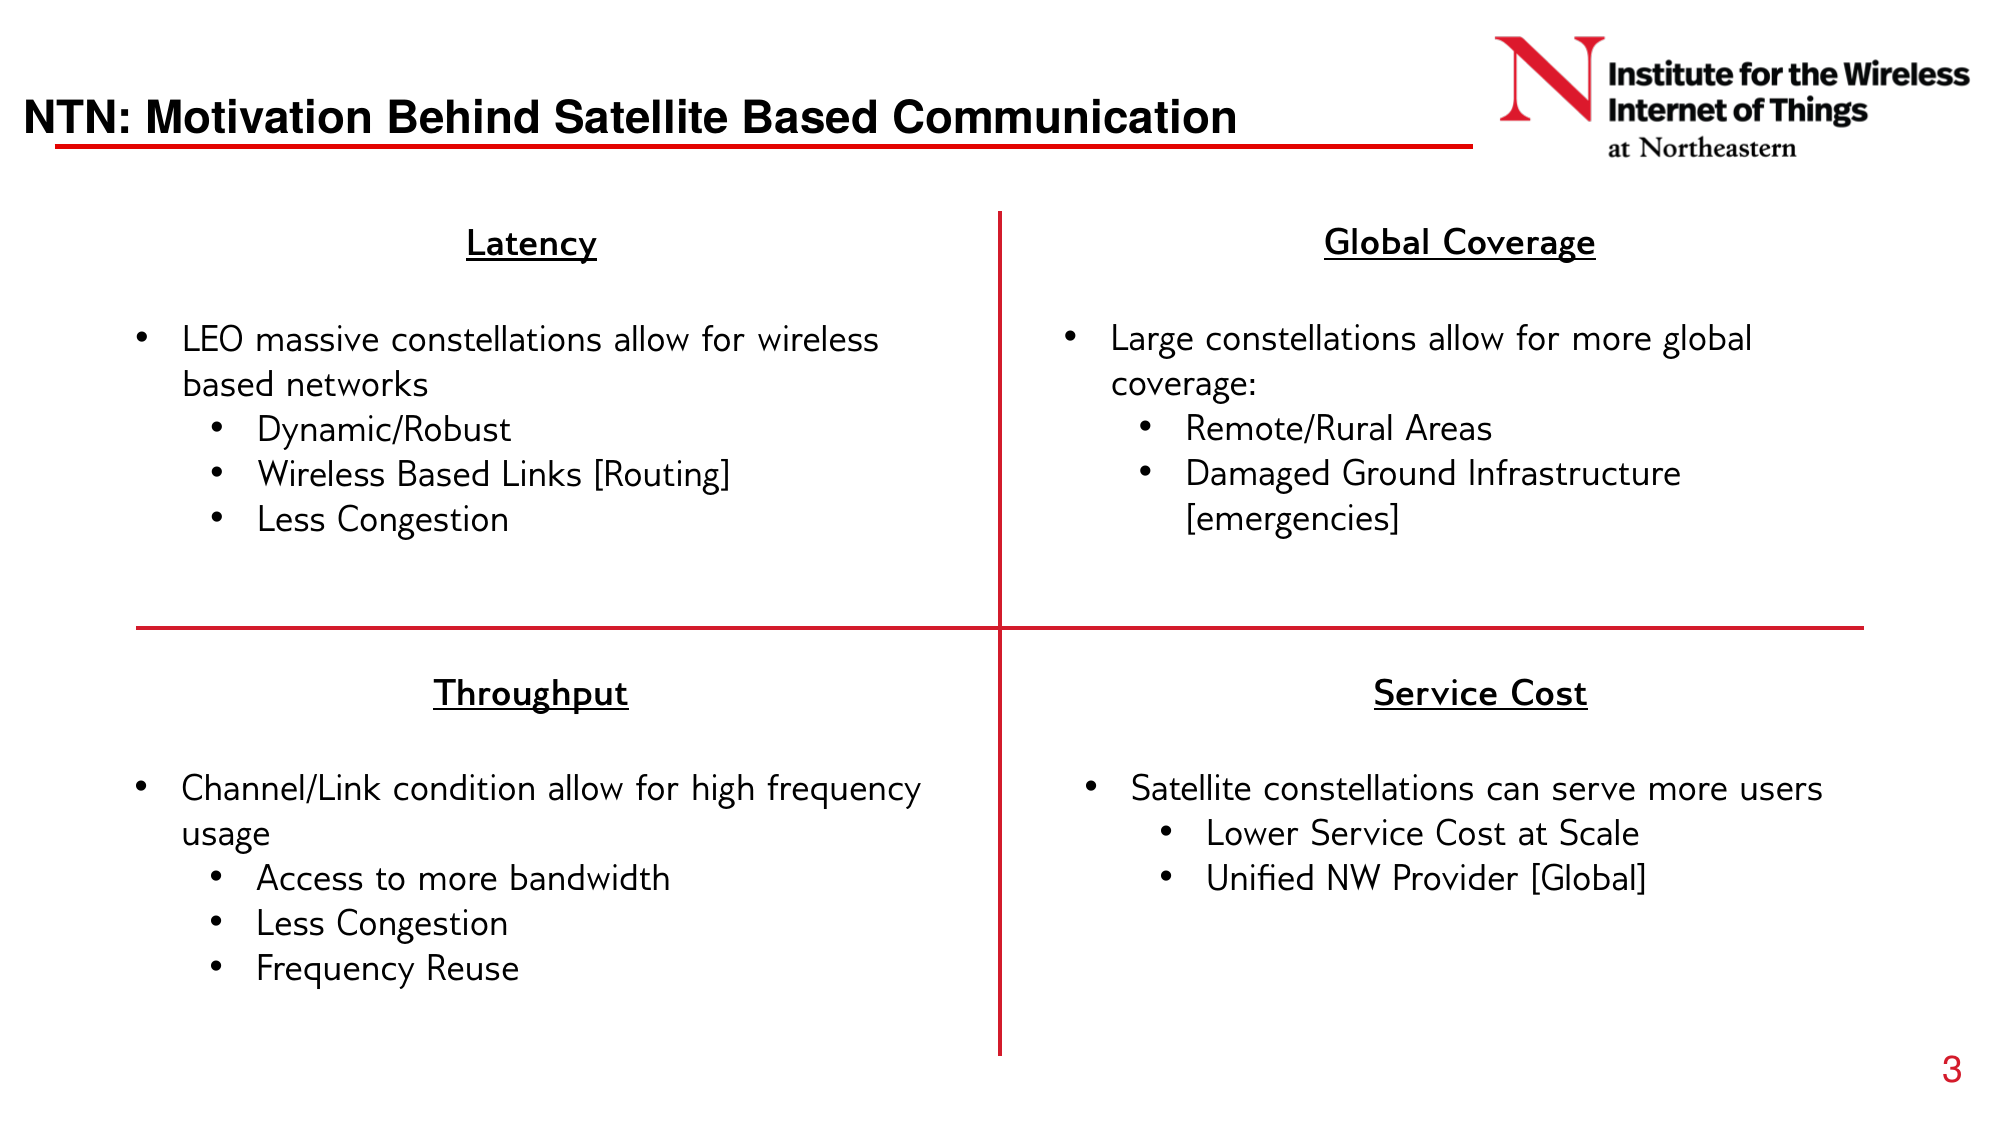

# NTN: Motivation Behind Satellite Based Communication
Global Coverage
Medium Access Channel (MAC) Protocol
Latency
Large constellations allow for more global coverage:
Remote/Rural Areas
Damaged Ground Infrastructure [emergencies]
LEO massive constellations allow for wireless based networks
Dynamic/Robust
Wireless Based Links [Routing]
Less Congestion
Sub-THz Software-Defined Radio (SDR) Implementation
Throughput
Service Cost
Channel/Link condition allow for high frequency usage
Access to more bandwidth
Less Congestion
Frequency Reuse
Satellite constellations can serve more users
Lower Service Cost at Scale
Unified NW Provider [Global]
Digital / Analog Hybrid Solution
8/10/20 GHz Options
3